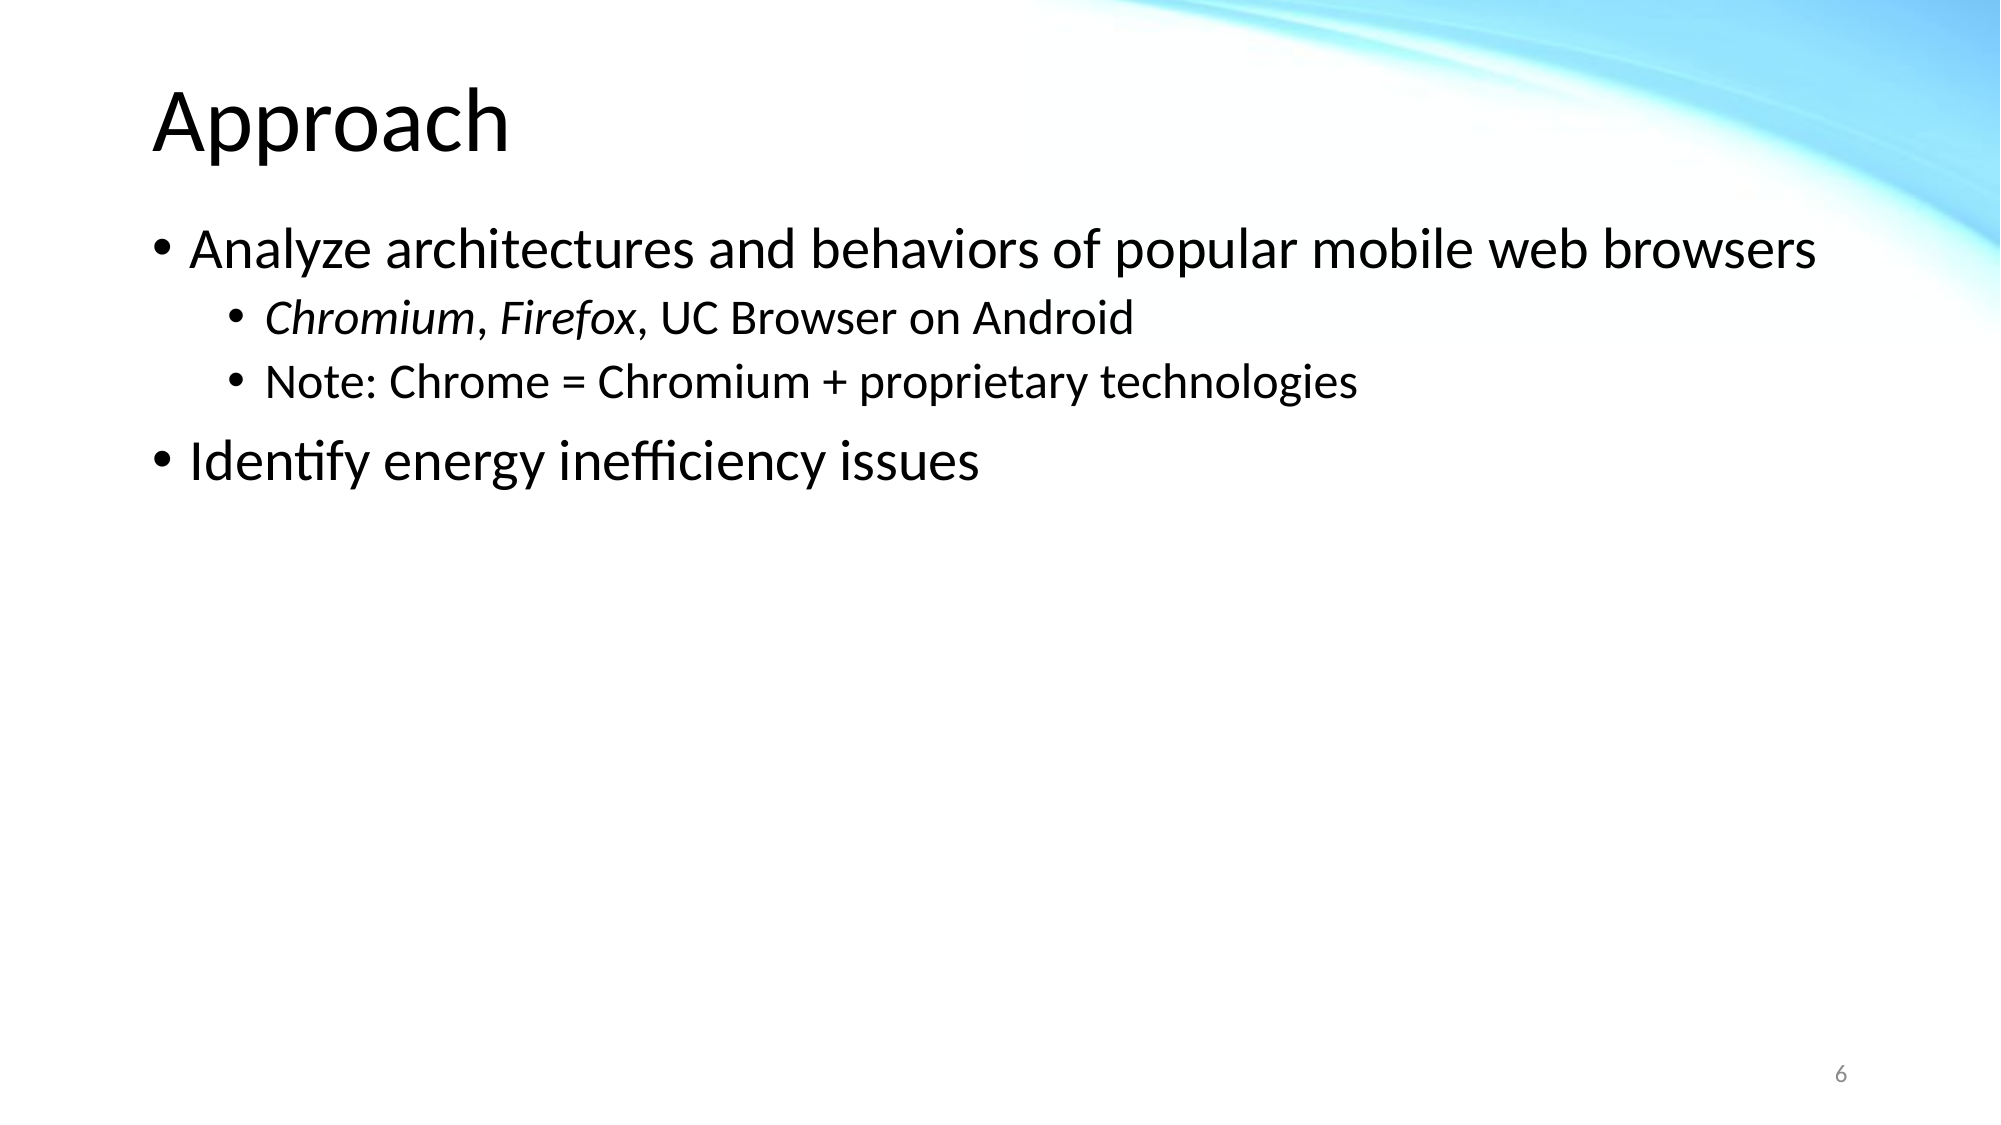

# Approach
Analyze architectures and behaviors of popular mobile web browsers
Chromium, Firefox, UC Browser on Android
Note: Chrome = Chromium + proprietary technologies
Identify energy inefficiency issues

6